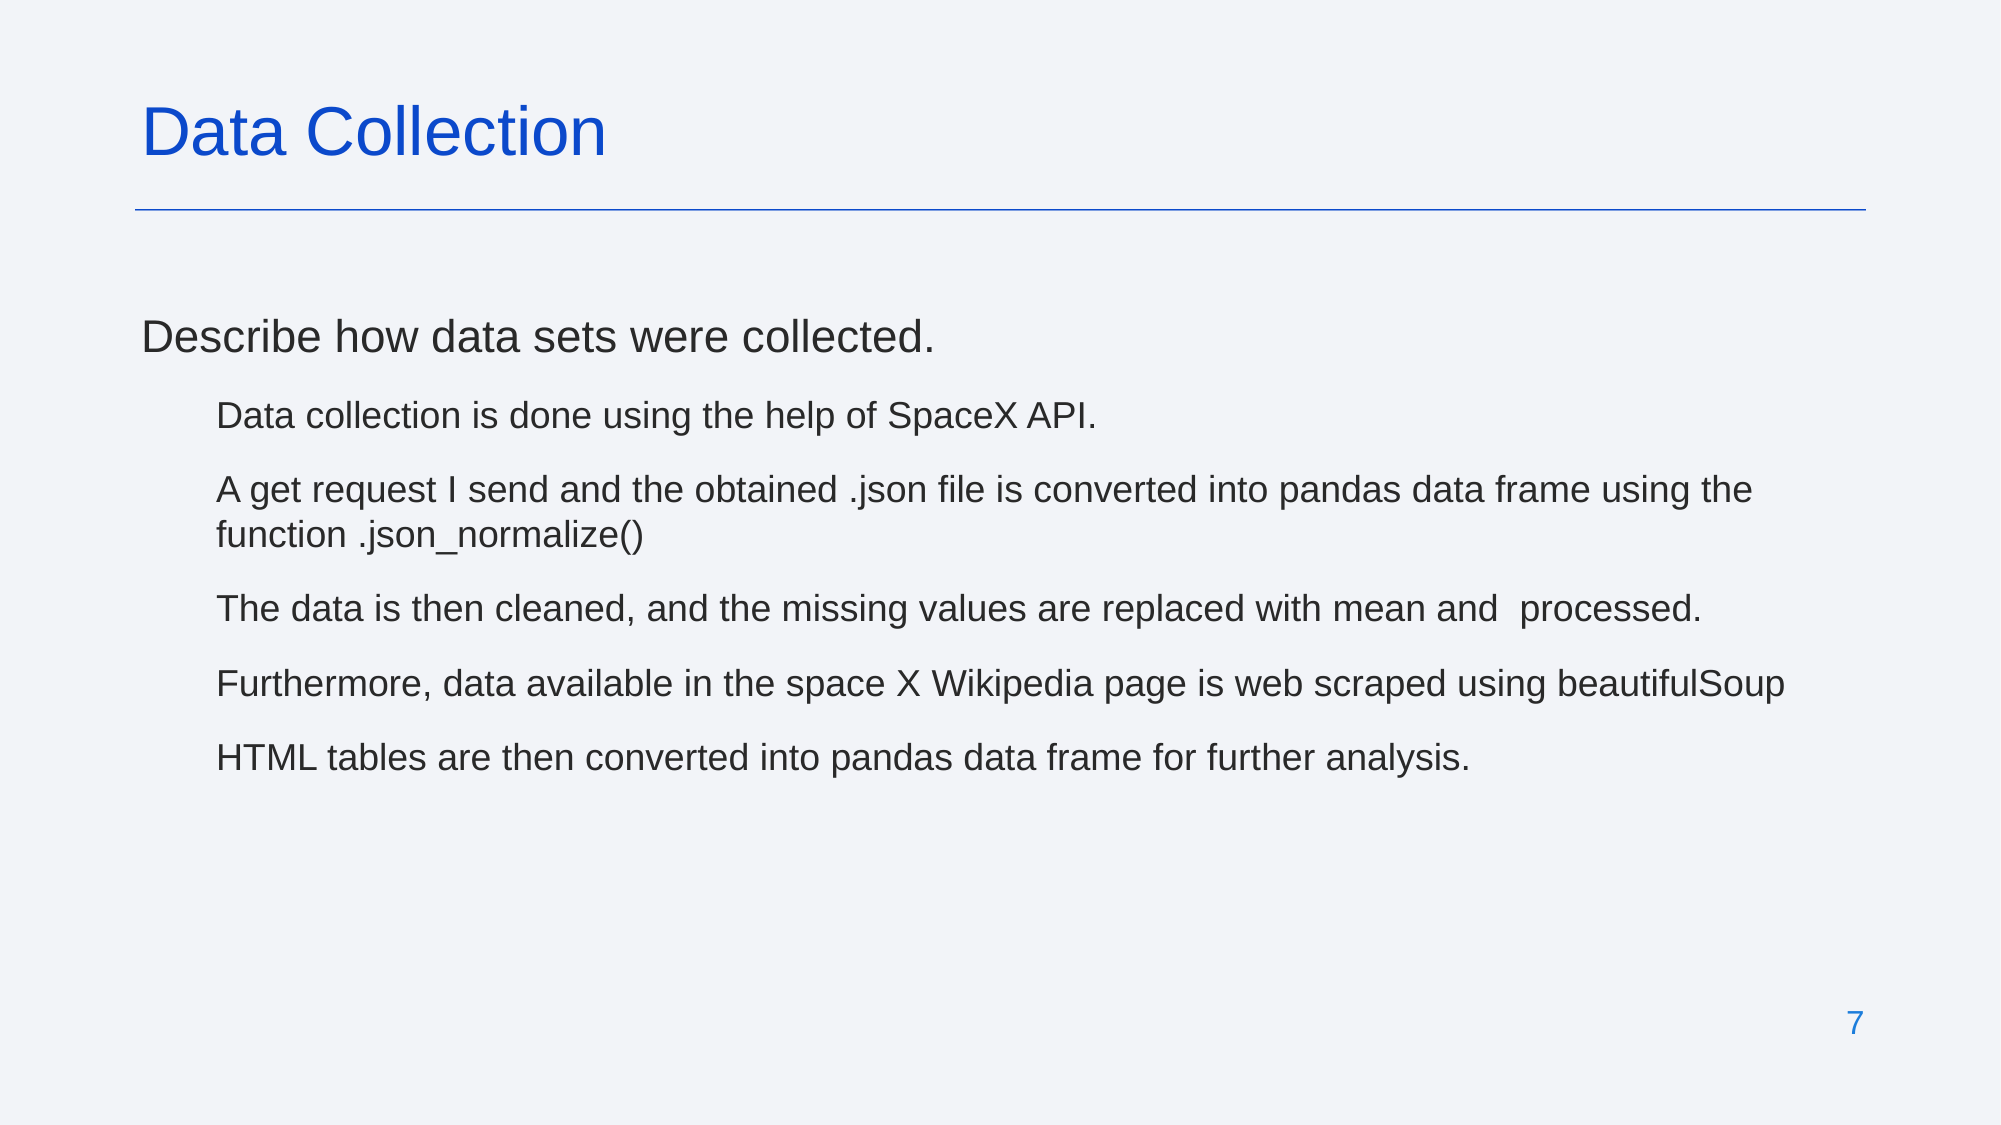

Data Collection
Describe how data sets were collected.
Data collection is done using the help of SpaceX API.
A get request I send and the obtained .json file is converted into pandas data frame using the function .json_normalize()
The data is then cleaned, and the missing values are replaced with mean and  processed.
Furthermore, data available in the space X Wikipedia page is web scraped using beautifulSoup
HTML tables are then converted into pandas data frame for further analysis.

7